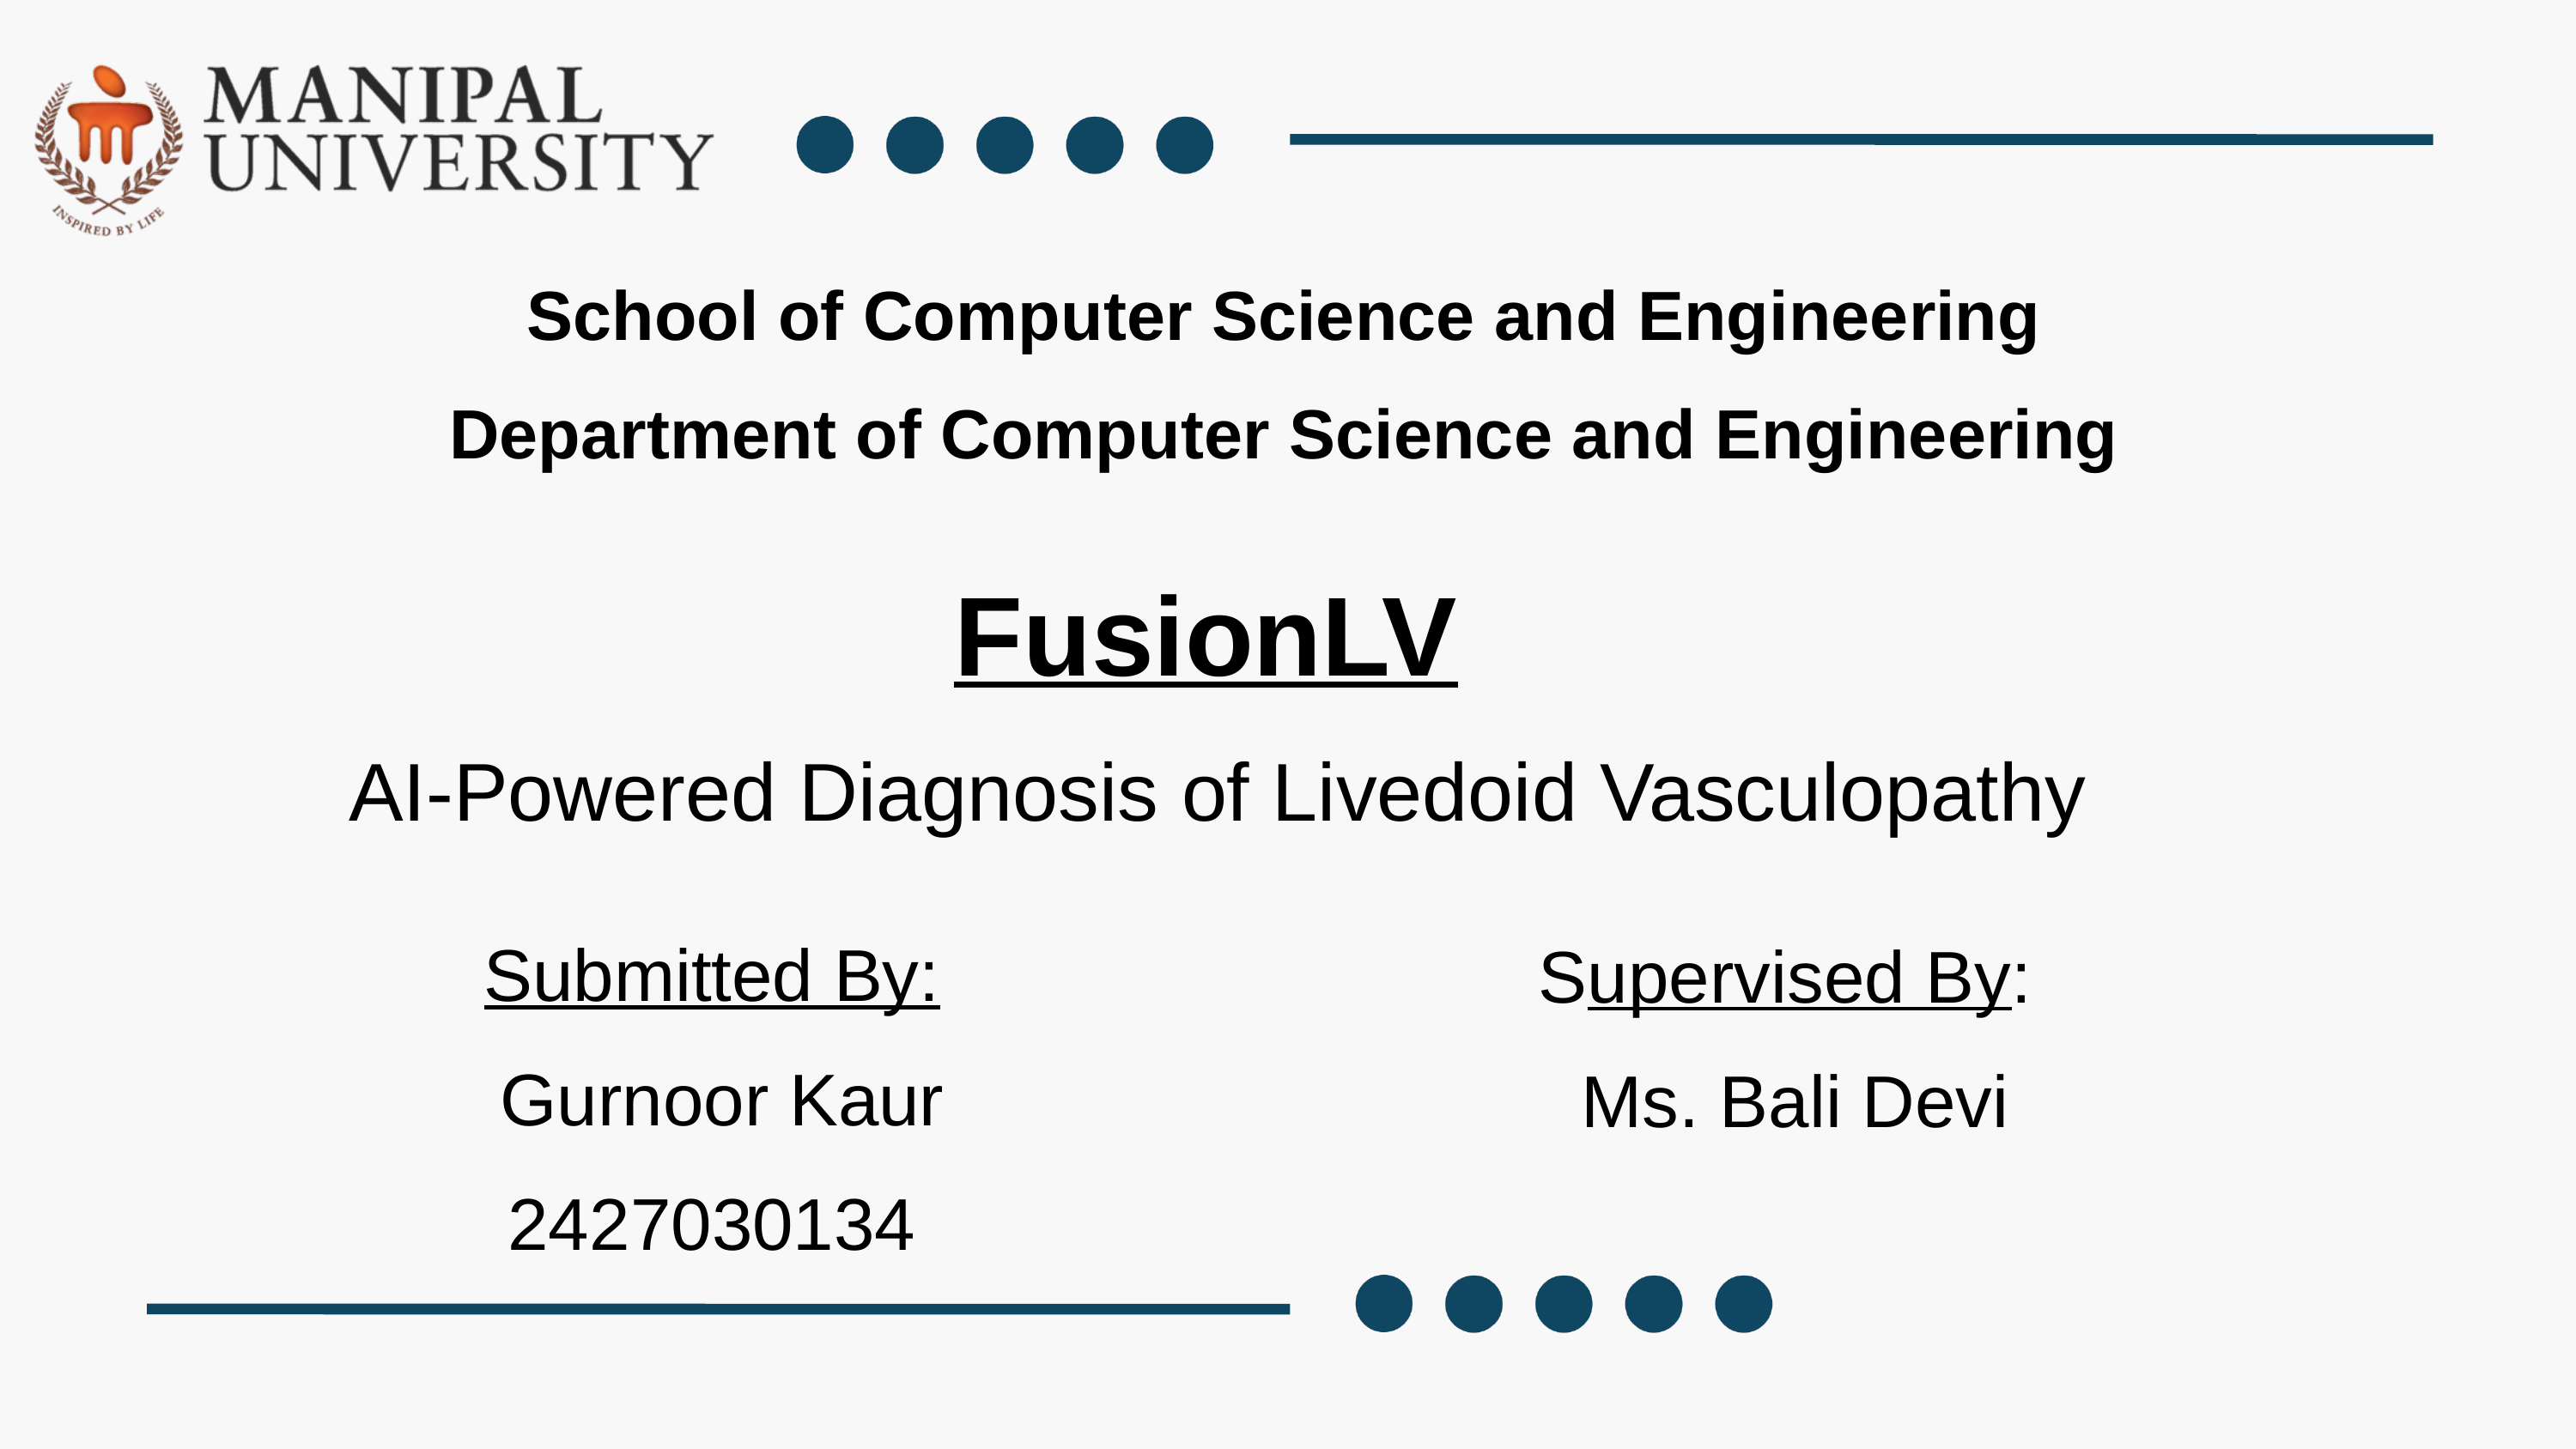

School of Computer Science and Engineering
Department of Computer Science and Engineering
FusionLV
 AI-Powered Diagnosis of Livedoid Vasculopathy

Submitted By:
 Gurnoor Kaur
2427030134
Supervised By:
 Ms. Bali Devi